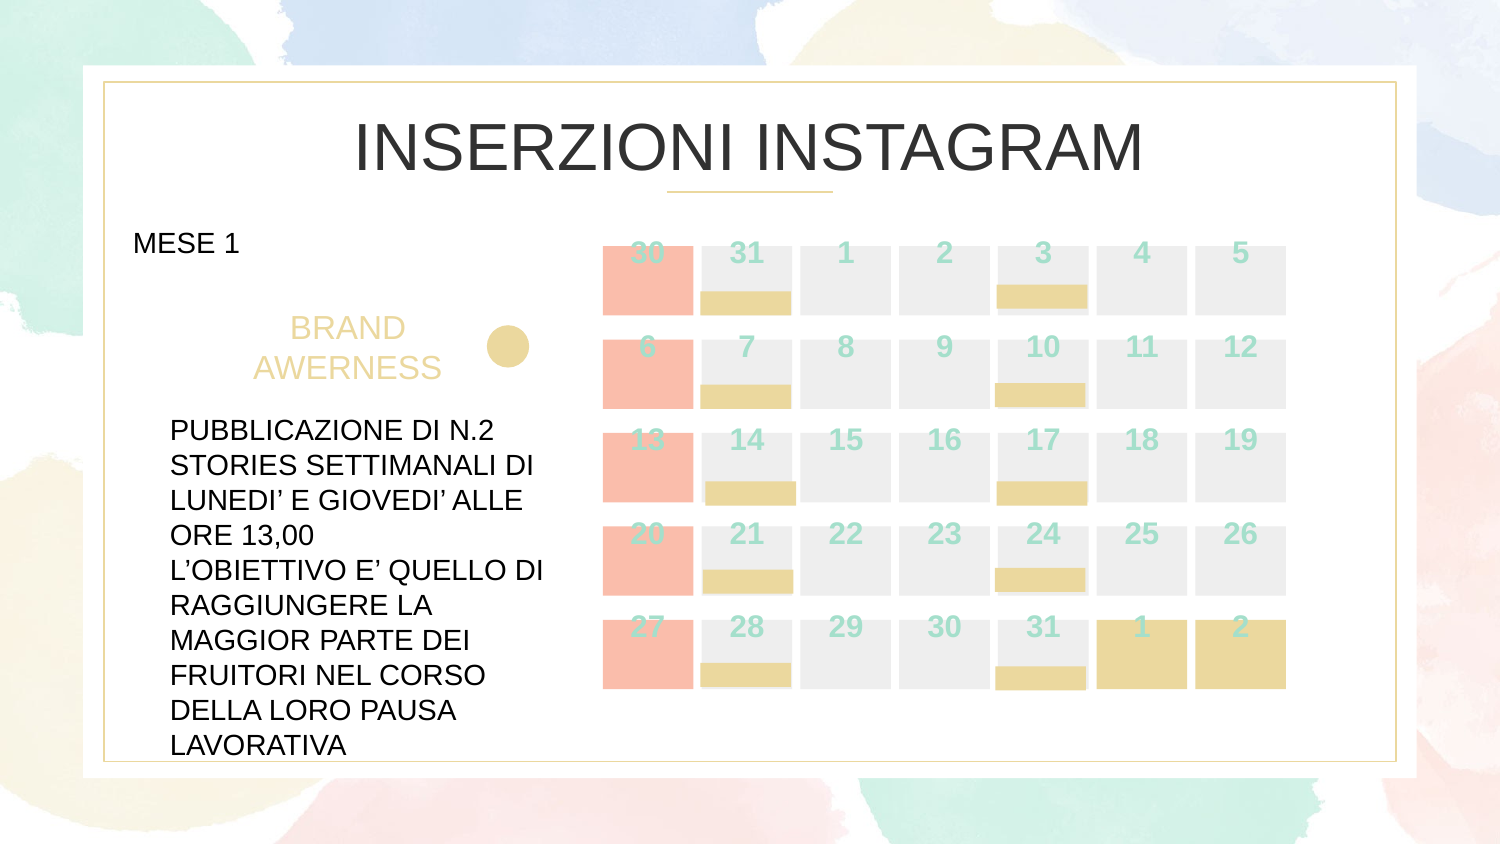

# INSERZIONI INSTAGRAM
MESE 1
30
31
1
2
3
4
5

BRAND AWERNESS
6
7
8
9
10
11
12

PUBBLICAZIONE DI N.2 STORIES SETTIMANALI DI LUNEDI’ E GIOVEDI’ ALLE ORE 13,00
L’OBIETTIVO E’ QUELLO DI RAGGIUNGERE LA MAGGIOR PARTE DEI FRUITORI NEL CORSO DELLA LORO PAUSA LAVORATIVA
13
14
15
16
17
18
19

20
21
22
23
24
25
26

27
28
29
30
31
1
2